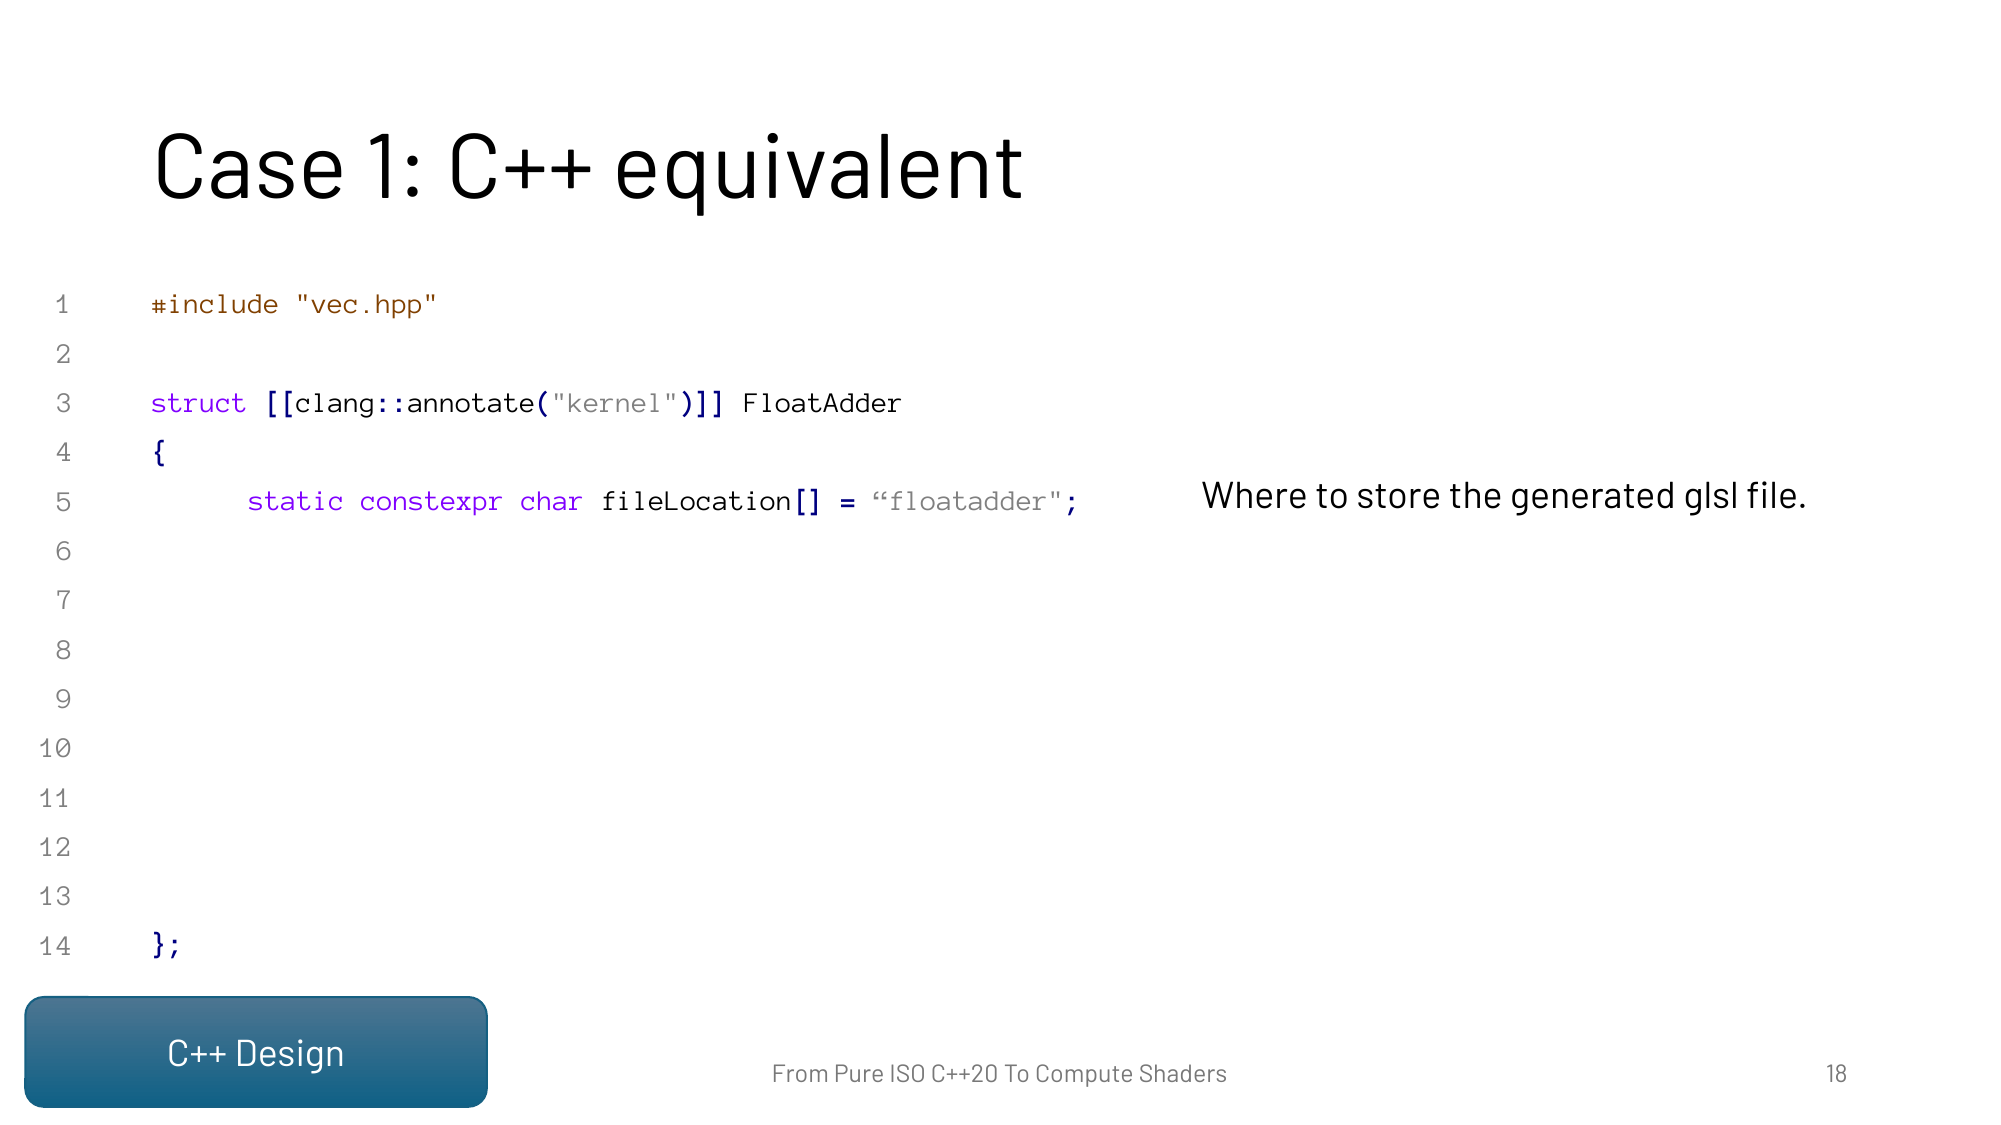

# Case 1: C++ equivalent
1
#include "vec.hpp"
2
struct [[clang::annotate("kernel")]] FloatAdder
3
{
4
Where to store the generated glsl file.
static constexpr char fileLocation[] = “floatadder";
5
6
7
8
9
10
11
12
13
};
14
C++ Design
From Pure ISO C++20 To Compute Shaders
18